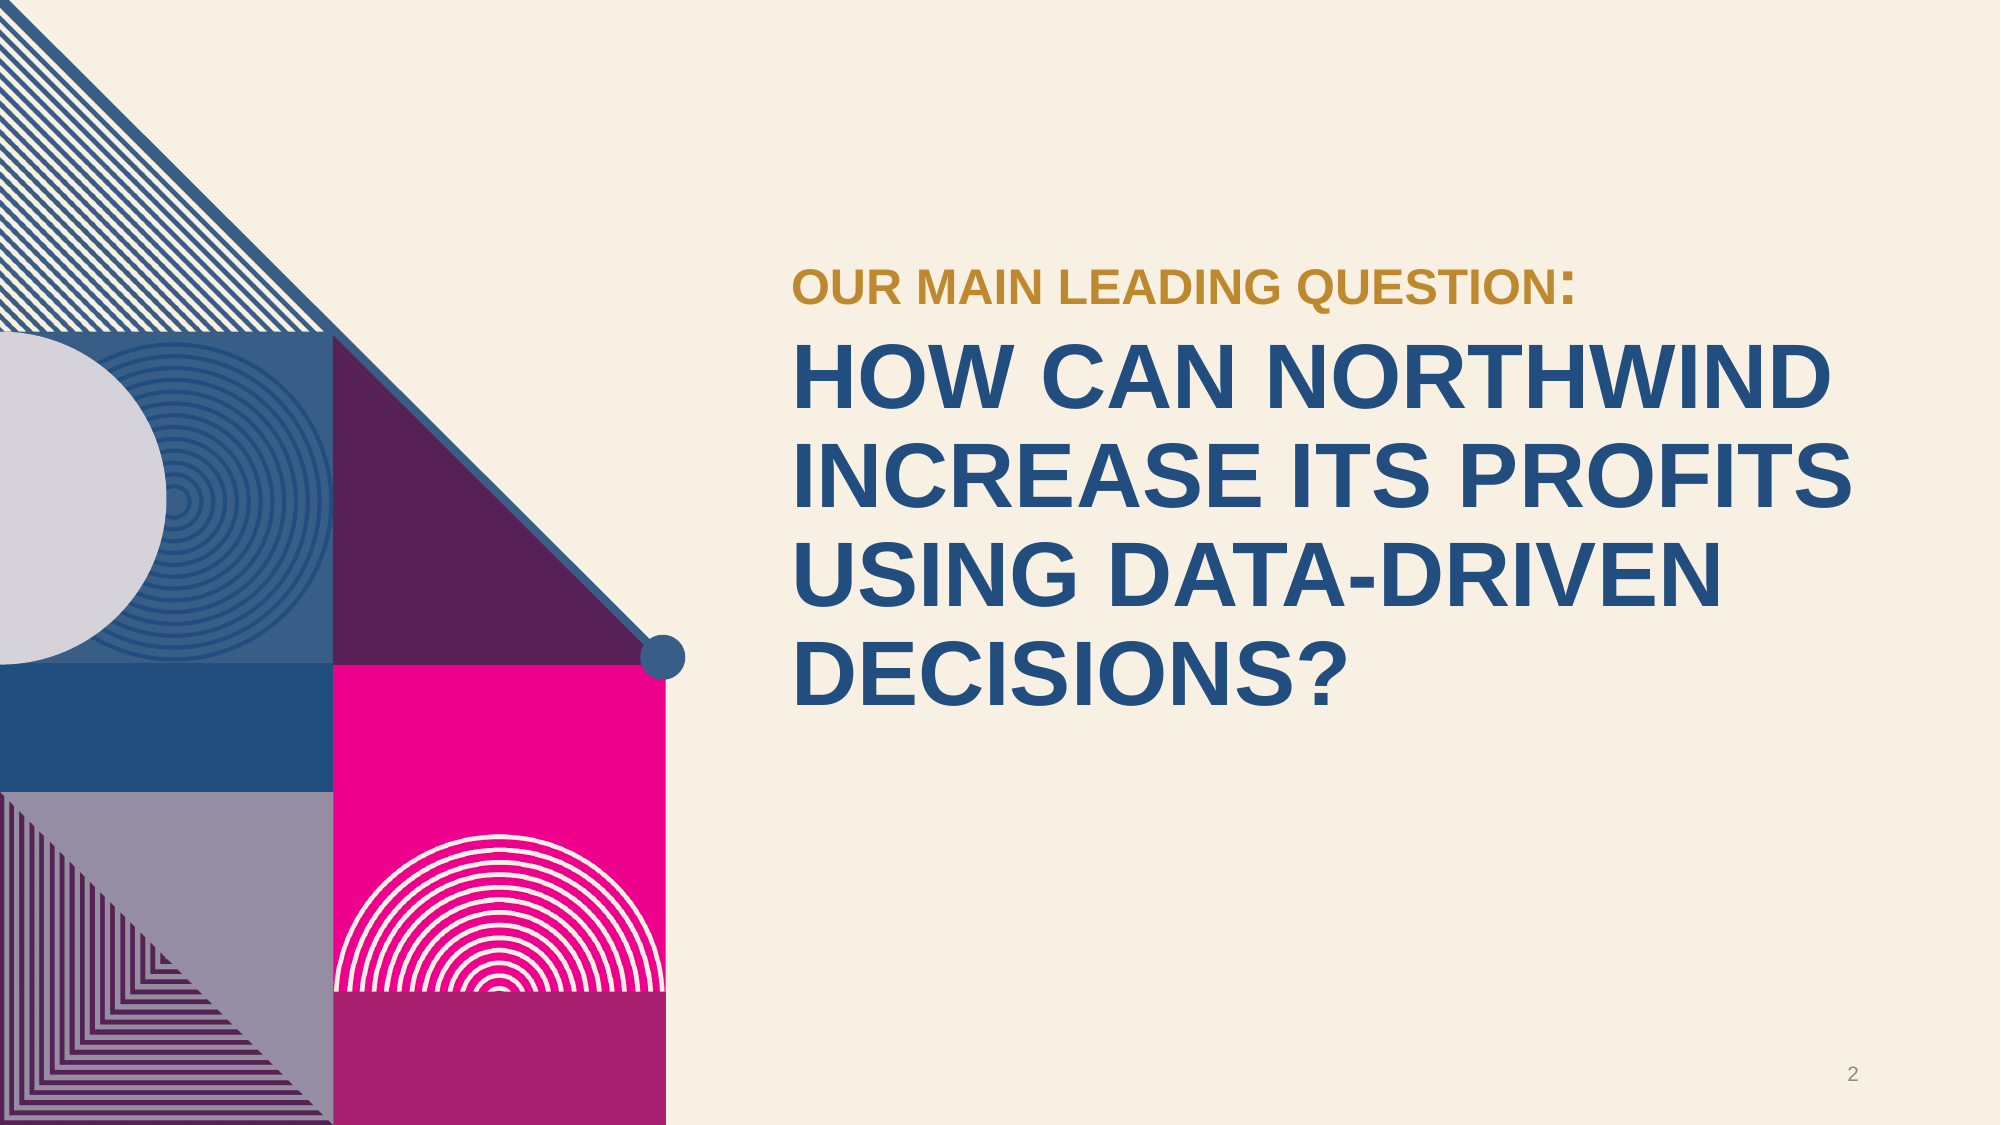

# Our main leading question:
How can Northwind increase its profits using data-driven decisions?
2